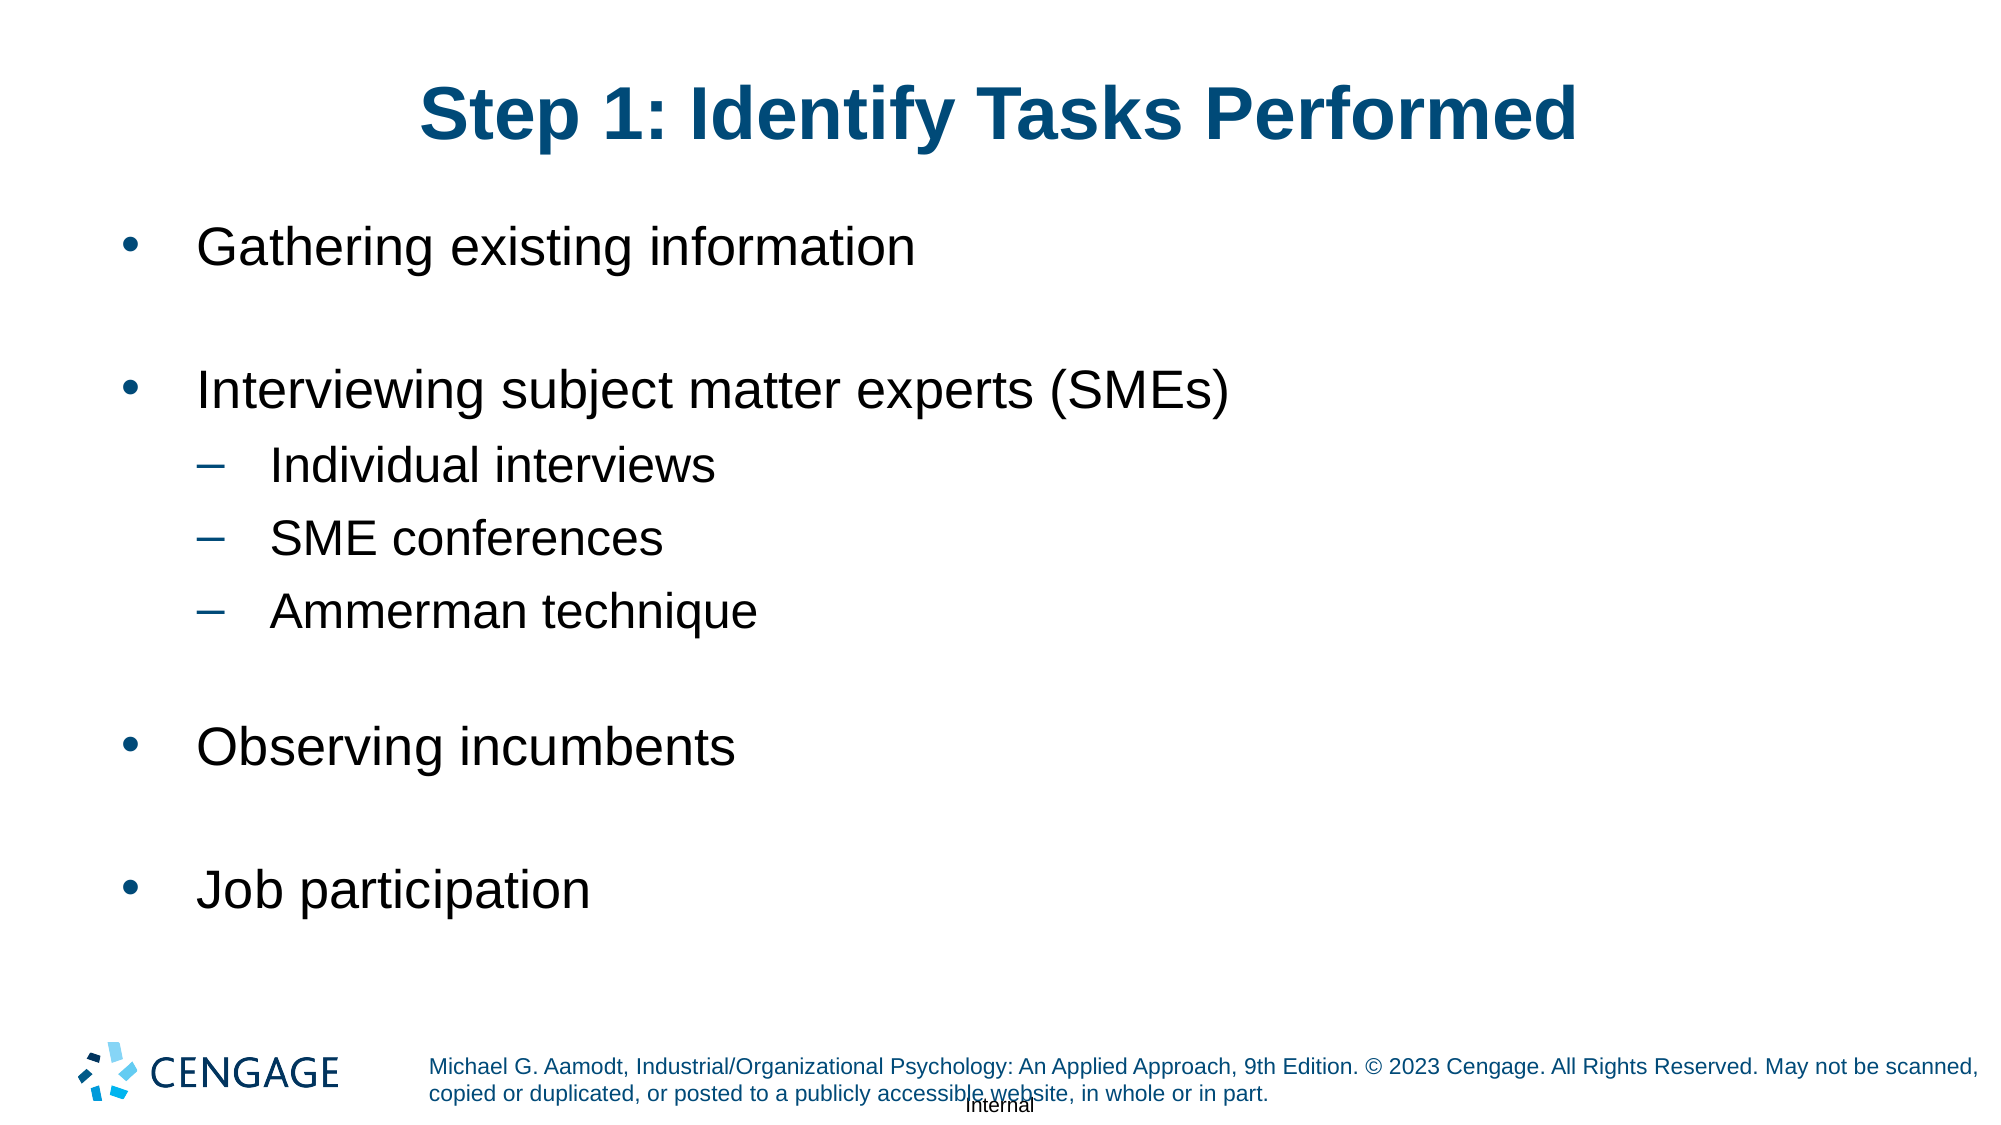

# Step 1: Identify Tasks Performed
Gathering existing information
Interviewing subject matter experts (SMEs)
Individual interviews
SME conferences
Ammerman technique
Observing incumbents
Job participation